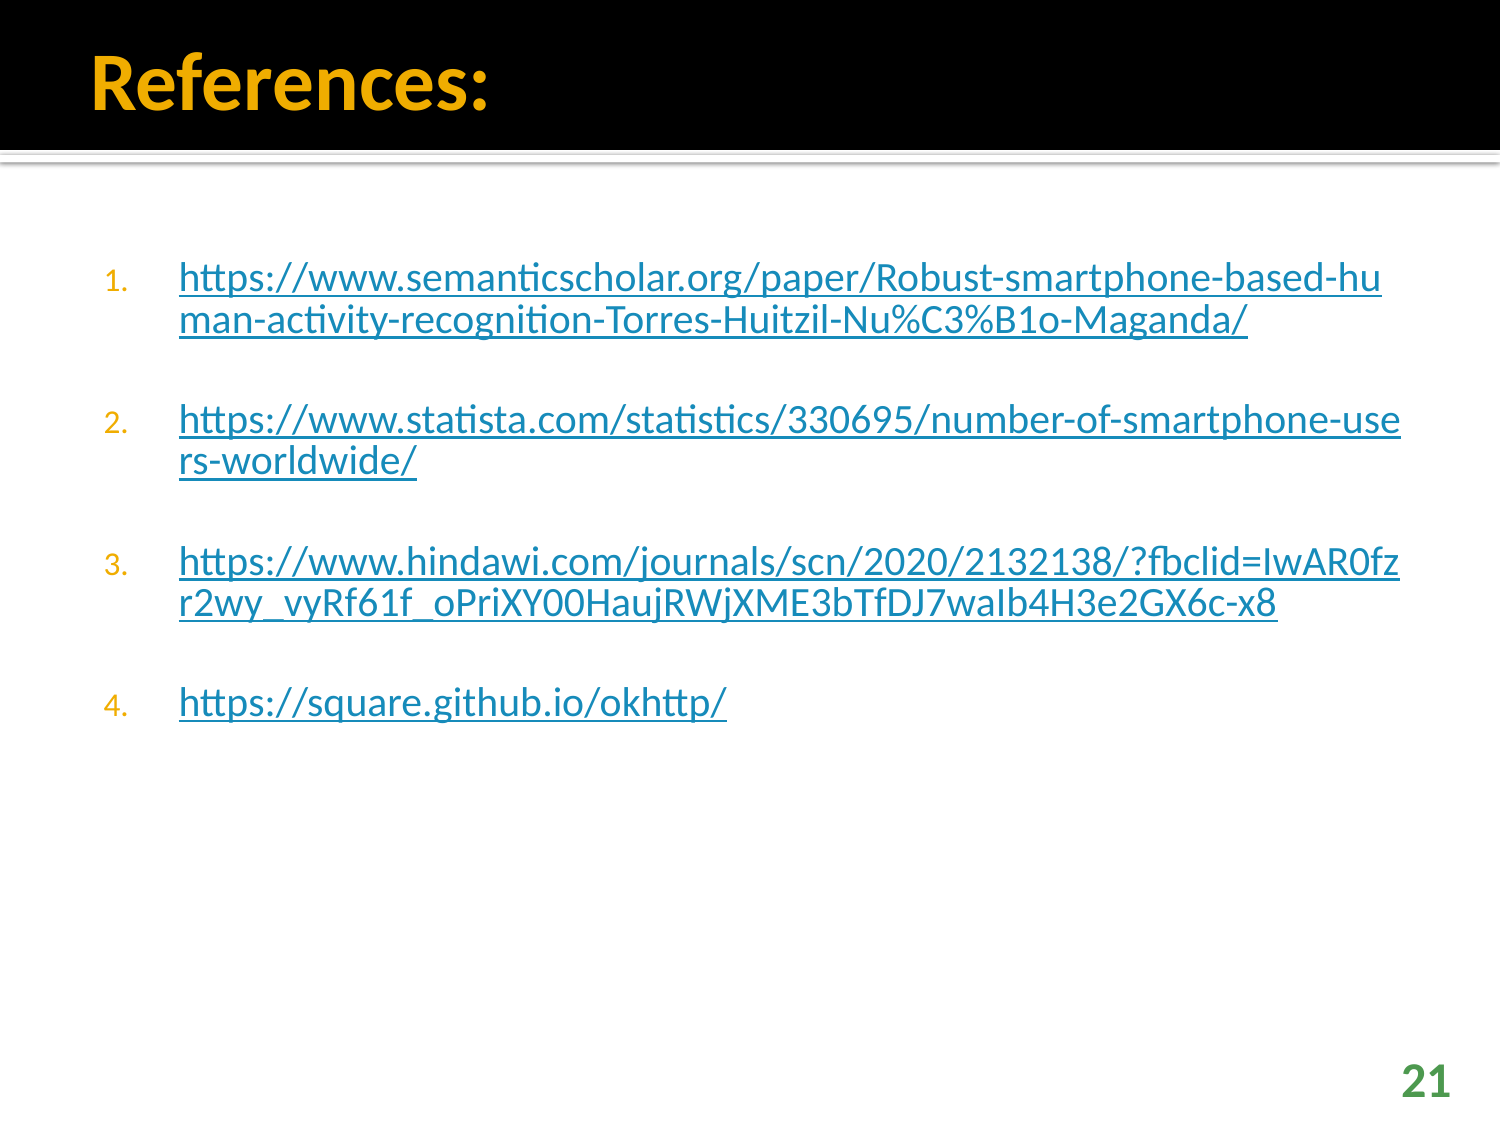

# References:

https://www.semanticscholar.org/paper/Robust-smartphone-based-human-activity-recognition-Torres-Huitzil-Nu%C3%B1o-Maganda/

https://www.statista.com/statistics/330695/number-of-smartphone-users-worldwide/

https://www.hindawi.com/journals/scn/2020/2132138/?fbclid=IwAR0fzr2wy_vyRf61f_oPriXY00HaujRWjXME3bTfDJ7waIb4H3e2GX6c-x8

https://square.github.io/okhttp/

21